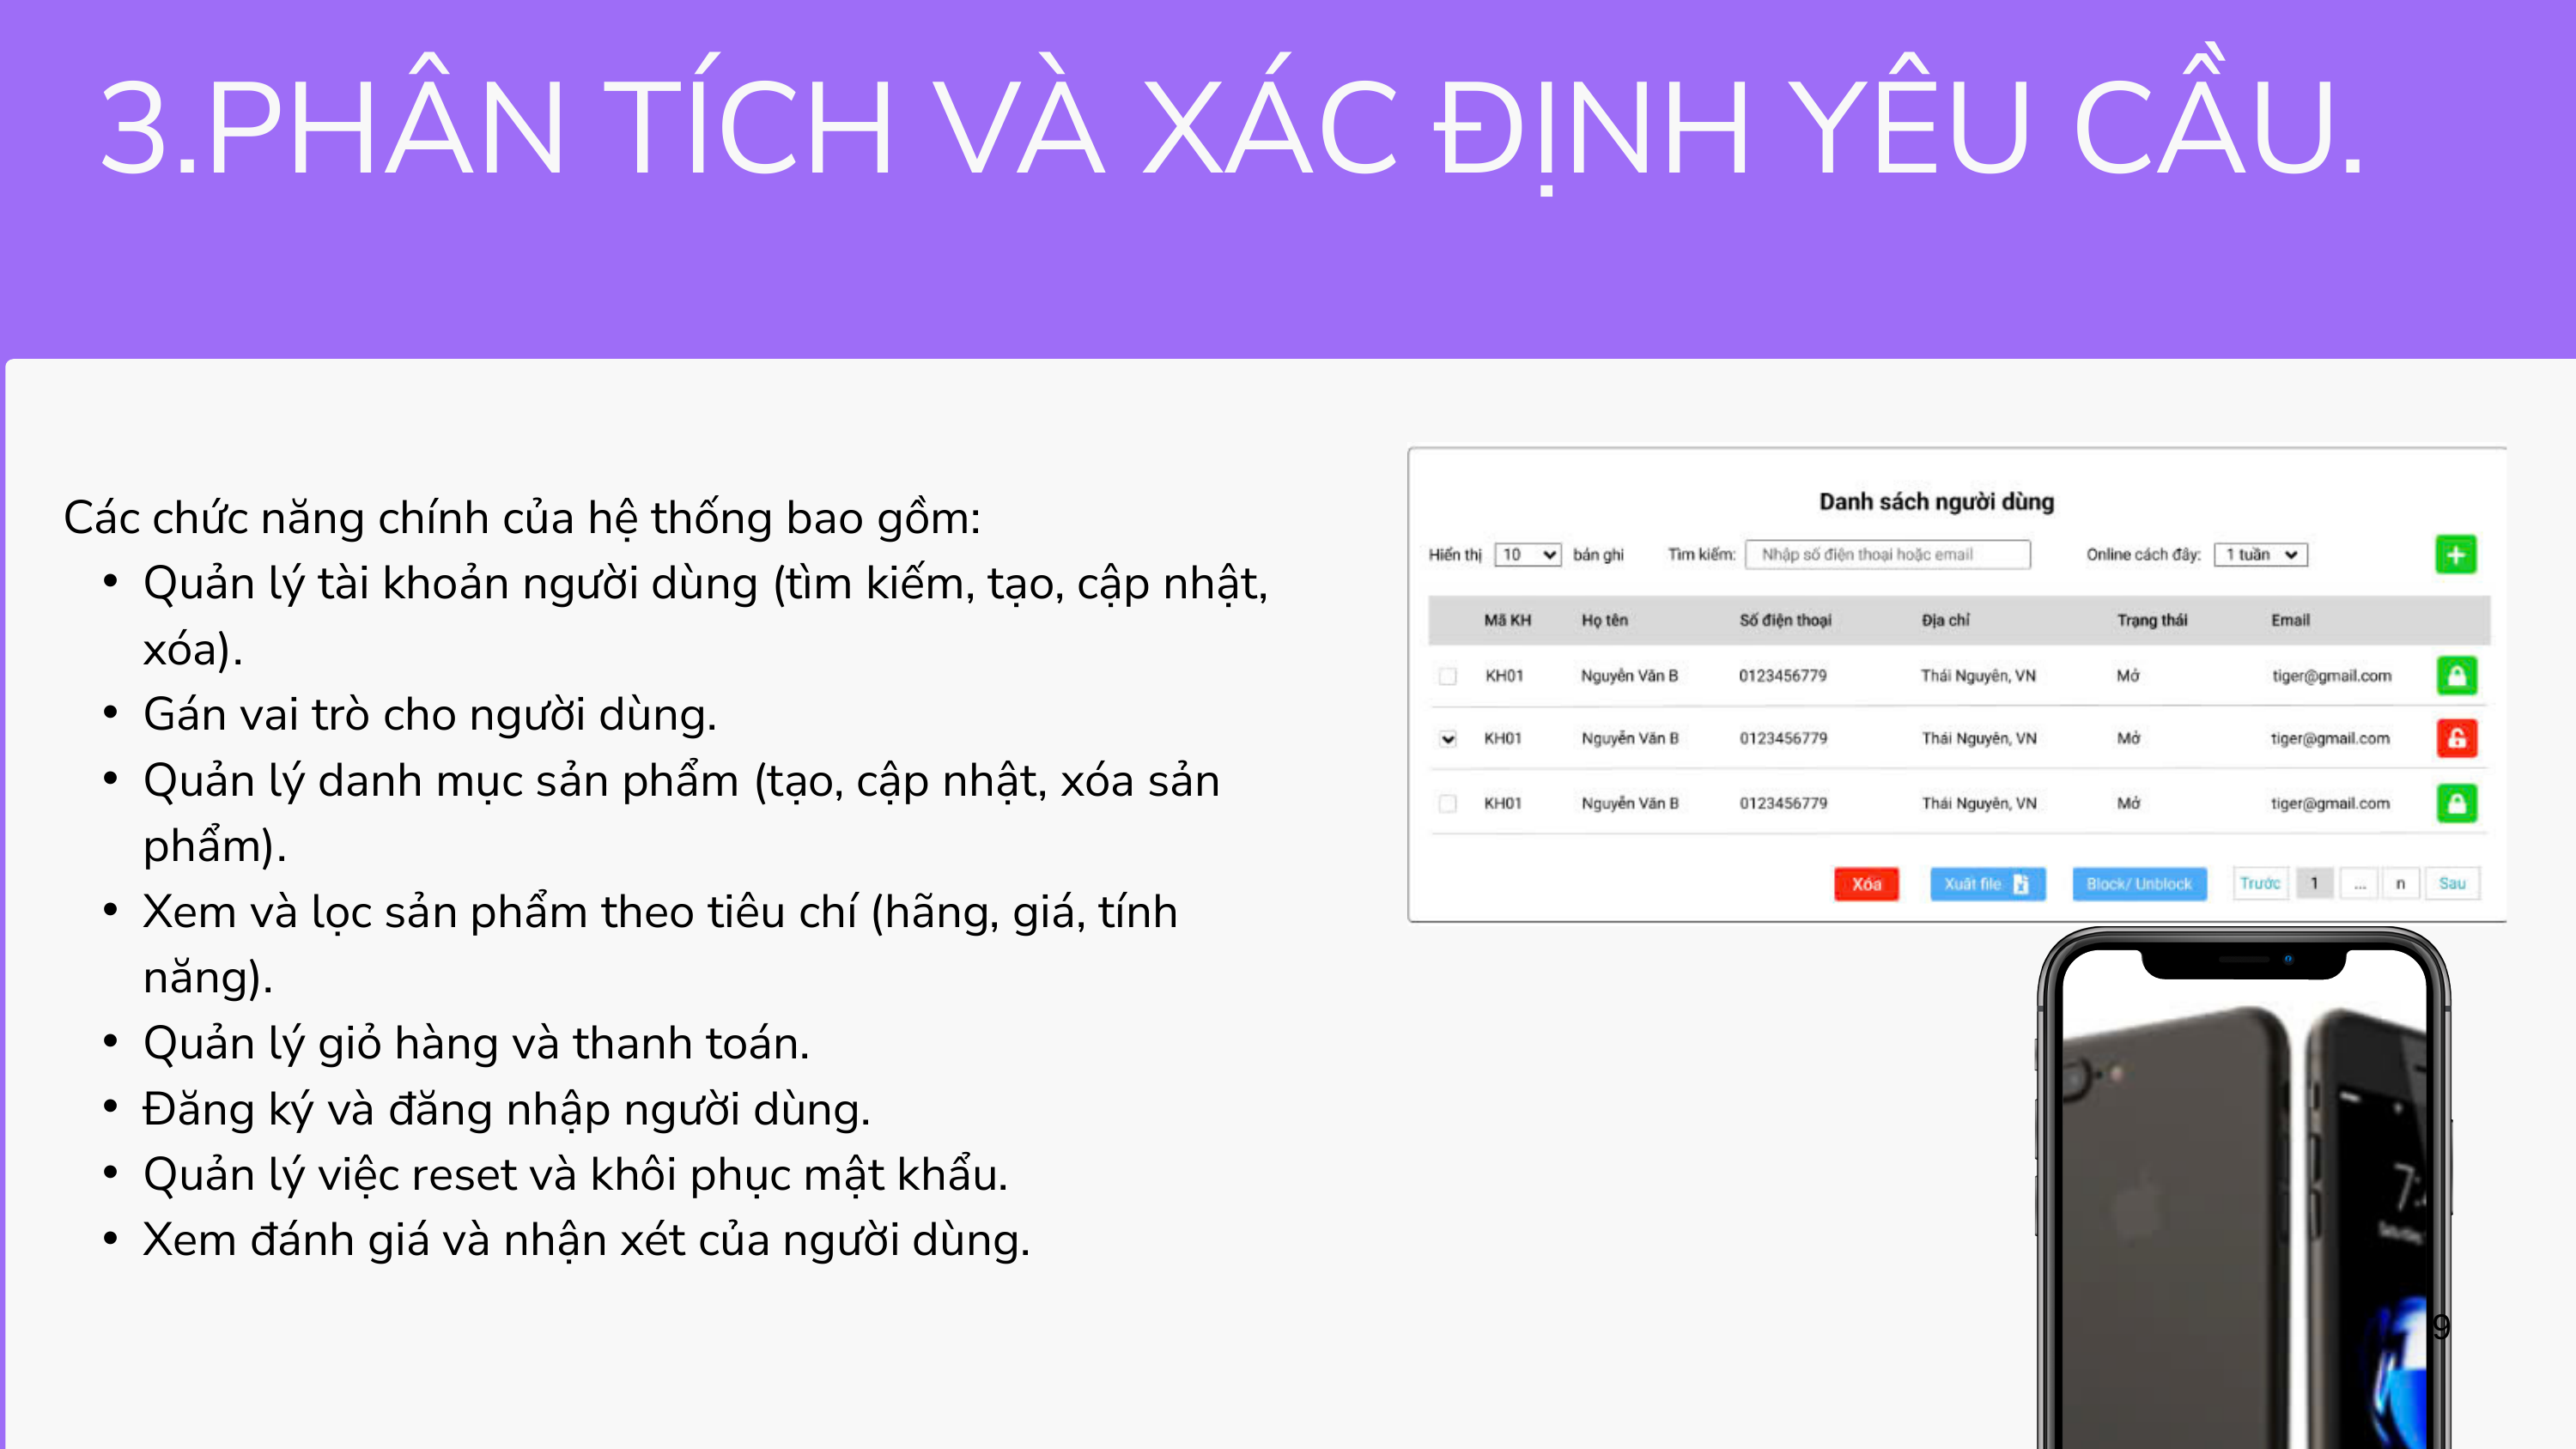

3.PHÂN TÍCH VÀ XÁC ĐỊNH YÊU CẦU.

Các chức năng chính của hệ thống bao gồm:
Quản lý tài khoản người dùng (tìm kiếm, tạo, cập nhật, xóa).
Gán vai trò cho người dùng.
Quản lý danh mục sản phẩm (tạo, cập nhật, xóa sản phẩm).
Xem và lọc sản phẩm theo tiêu chí (hãng, giá, tính năng).
Quản lý giỏ hàng và thanh toán.
Đăng ký và đăng nhập người dùng.
Quản lý việc reset và khôi phục mật khẩu.
Xem đánh giá và nhận xét của người dùng.

9